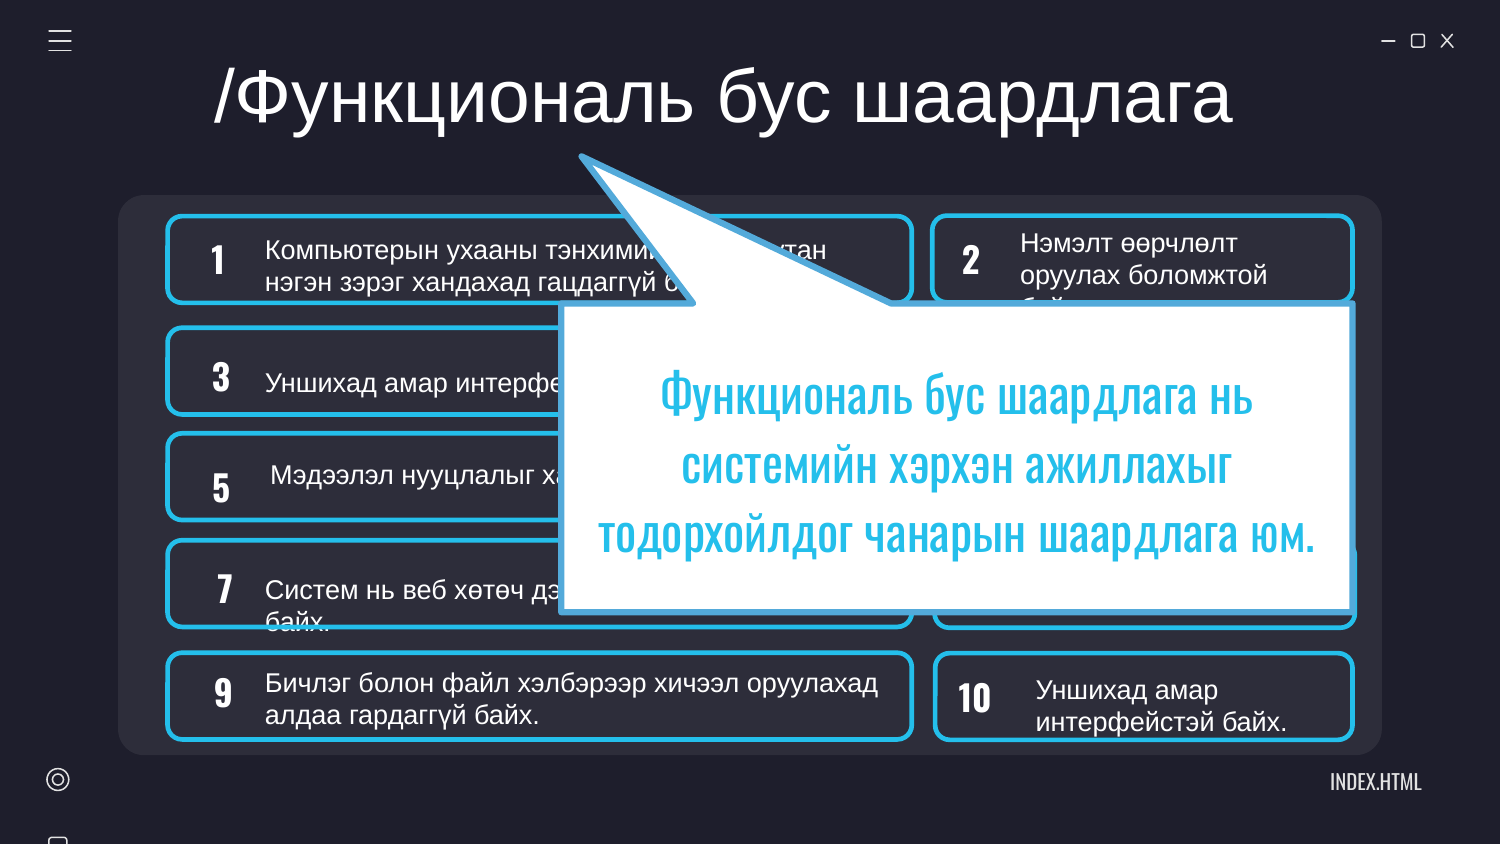

/Функциональ бус шаардлага
Нэмэлт өөрчлөлт оруулах боломжтой байх.

Компьютерын ухааны тэнхимийн бүх оюутан нэгэн зэрэг хандахад гацдаггүй байх.
1
2

Функциональ бус шаардлага нь системийн хэрхэн ажиллахыг тодорхойлдог чанарын шаардлага юм.

Хичээлийн бичлэгийг үзэхэд гацдаггүй байх.
4
3
Уншихад амар интерфейстэй байх.

Мэдээлэл нууцлалыг хангадаг байх.
6
Ашиглахад хялбар байх.
5
Өгөгдлийн санг шинэчилдэг байх.

8
Систем нь веб хөтөч дээр ажилладаг байх.
     7
Бичлэг болон файл хэлбэрээр хичээл оруулахад алдаа гардаггүй байх.

Уншихад амар интерфейстэй байх.
9
10
INDEX.HTML